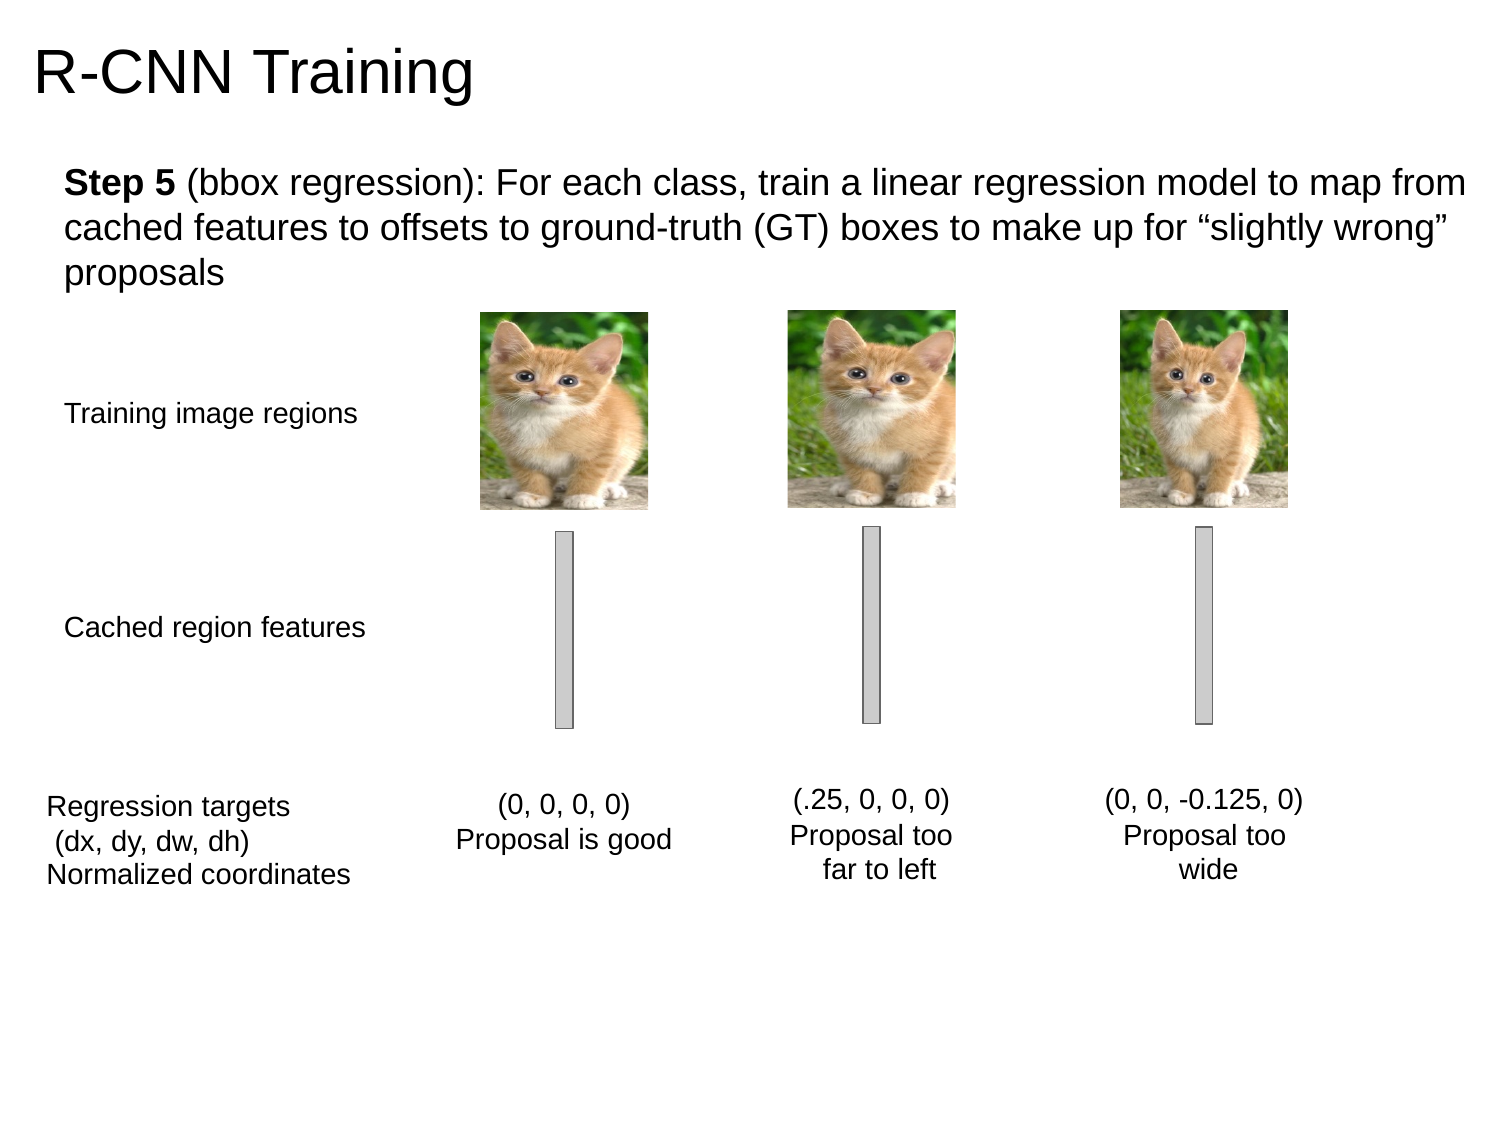

# R-CNN Training
Step 5 (bbox regression): For each class, train a linear regression model to map from  cached features to offsets to ground-truth (GT) boxes to make up for “slightly wrong” proposals

Training image regions

Cached region features
(.25, 0, 0, 0)
Proposal too  far to left
(0, 0, -0.125, 0)
Proposal too  wide
(0, 0, 0, 0)
Proposal is good
Regression targets  (dx, dy, dw, dh)
Normalized coordinates
Fei-Fei Li & Andrej Karpathy & Justin Johnson	Lecture 8 -	1 Feb 2016
Lecture 8 - 59
1 Feb 2016
Fei-Fei Li & Andrej Karpathy & Justin Johnson